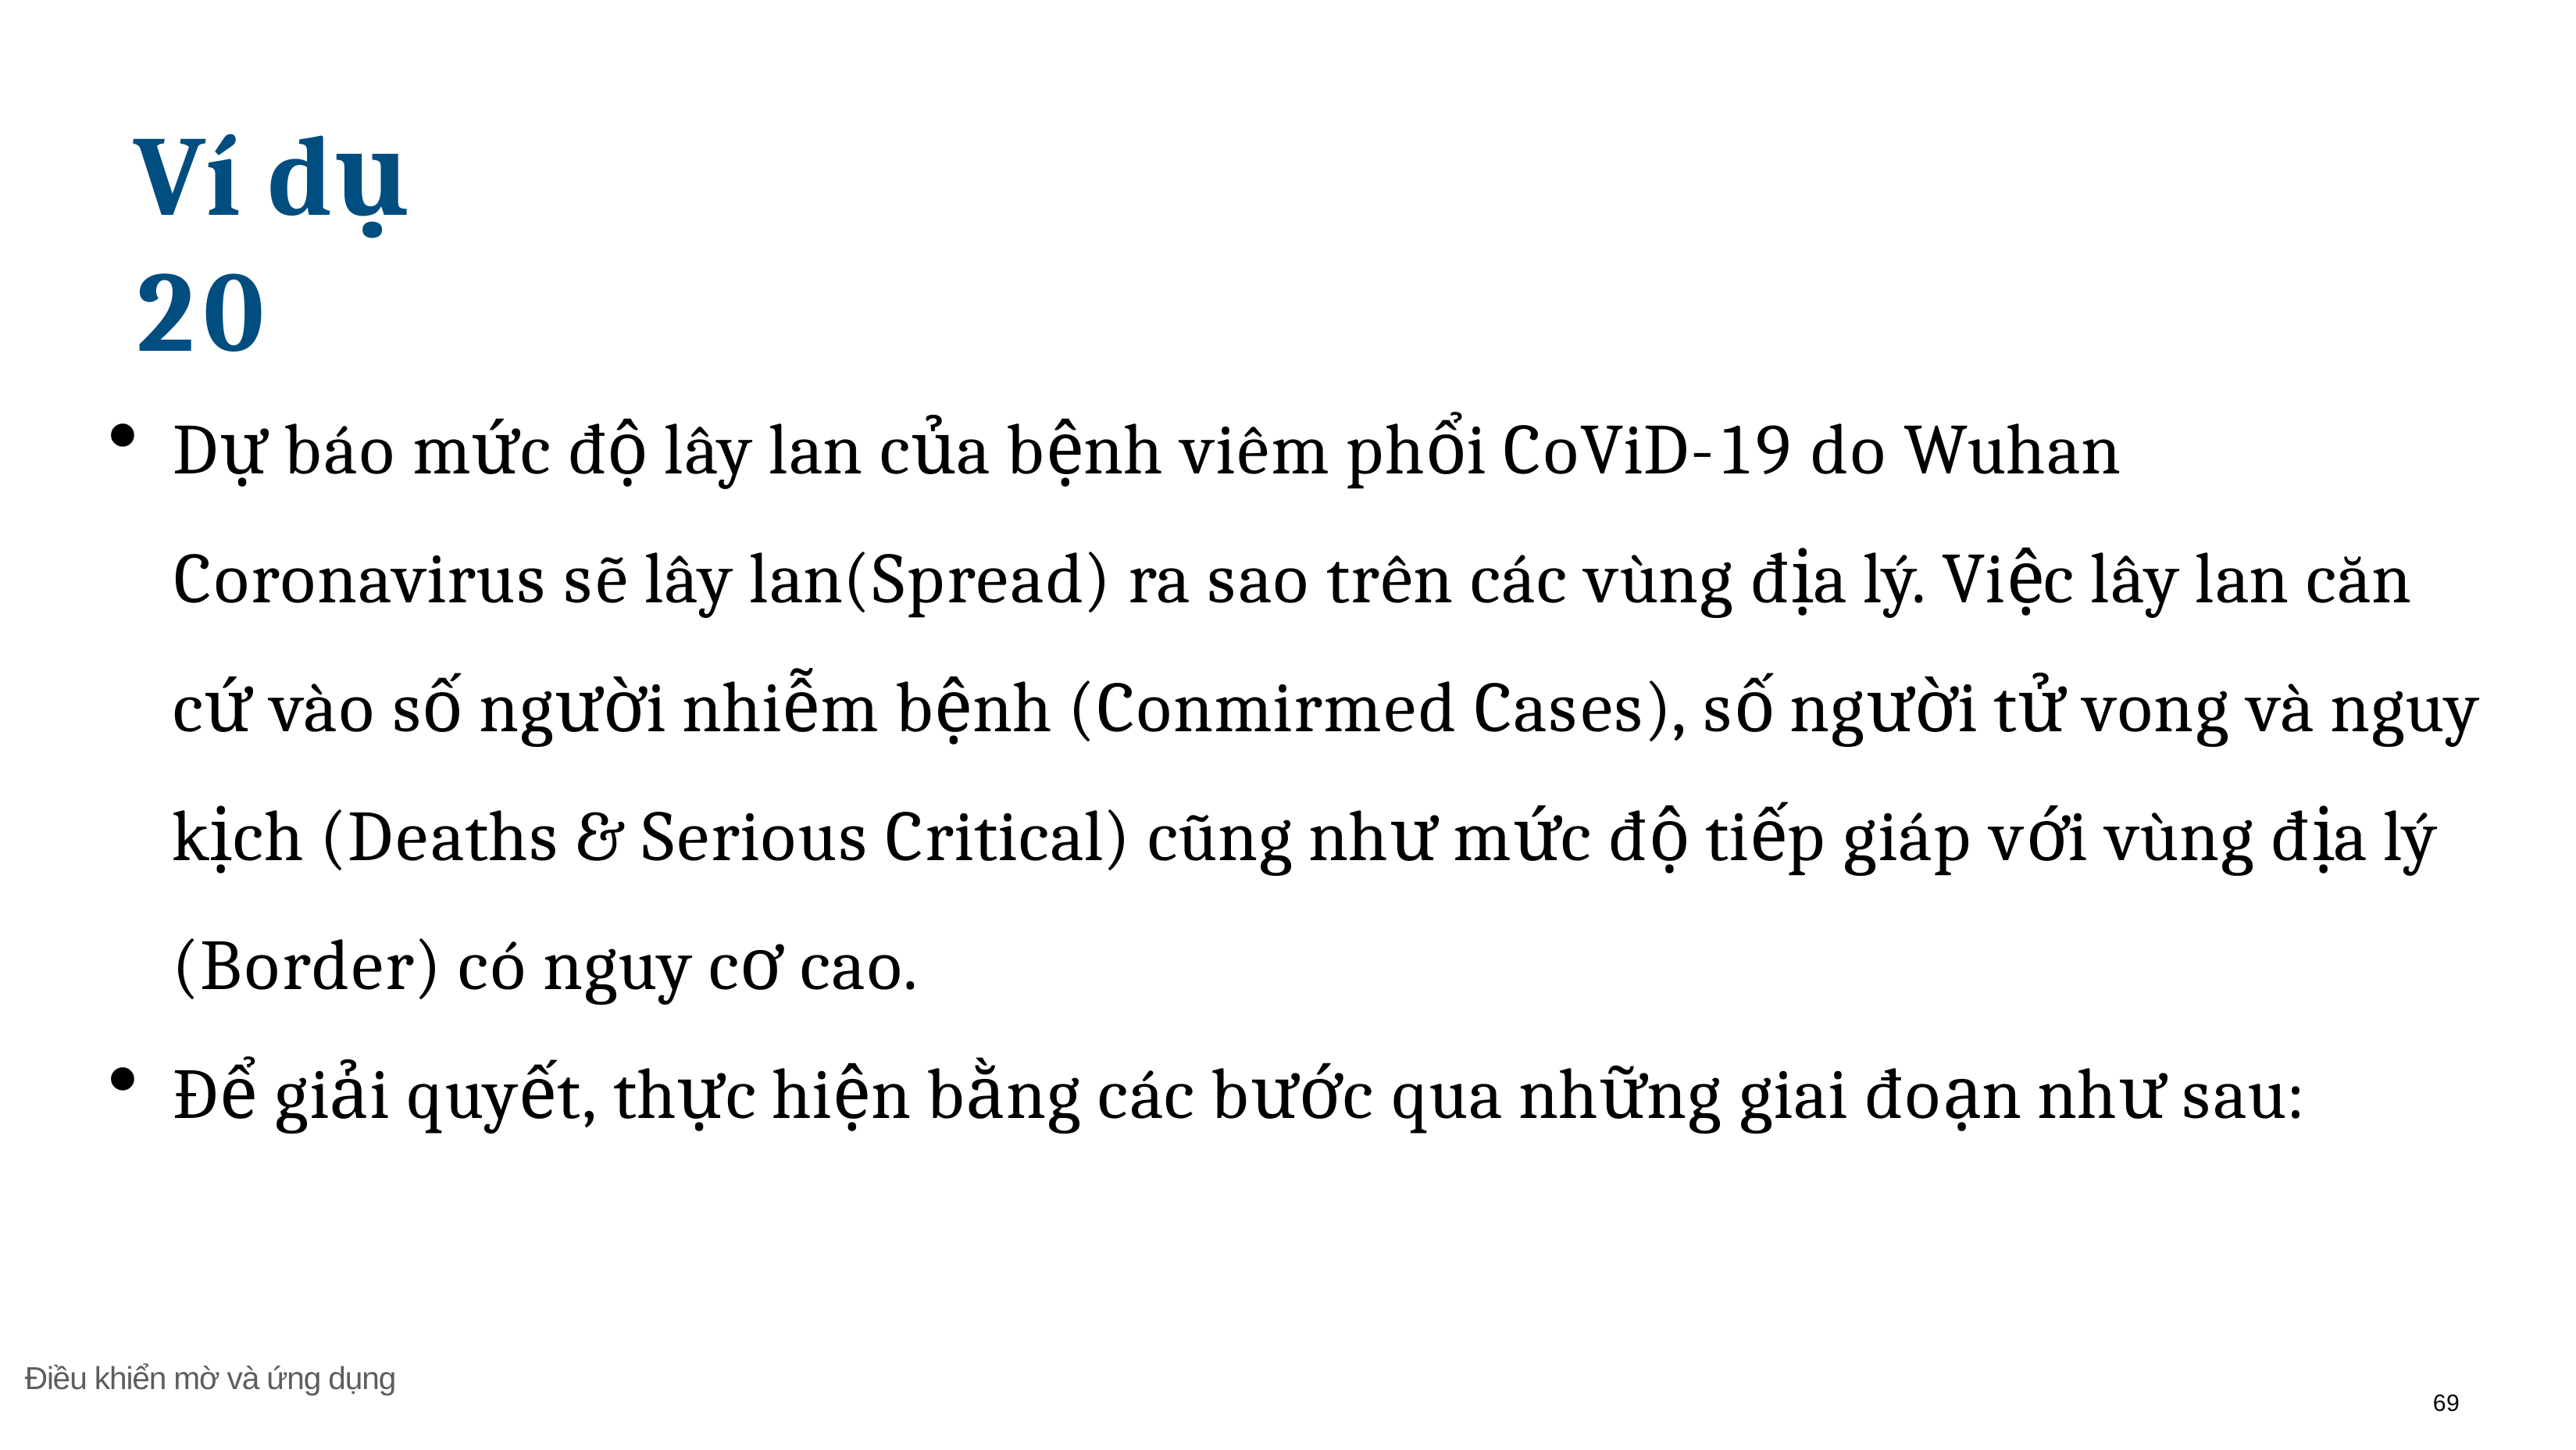

# Ví dụ 20
Dự báo mức độ lây lan của bệnh viêm phổi CoViD-19 do Wuhan Coronavirus sẽ lây lan(Spread) ra sao trên các vùng địa lý. Việc lây lan căn cứ vào số người nhiễm bệnh (Conmirmed Cases), số người tử vong và nguy kịch (Deaths & Serious Critical) cũng như mức độ tiếp giáp với vùng địa lý (Border) có nguy cơ cao.
Để giải quyết, thực hiện bằng các bước qua những giai đoạn như sau:
Điều khiển mờ và ứng dụng
69